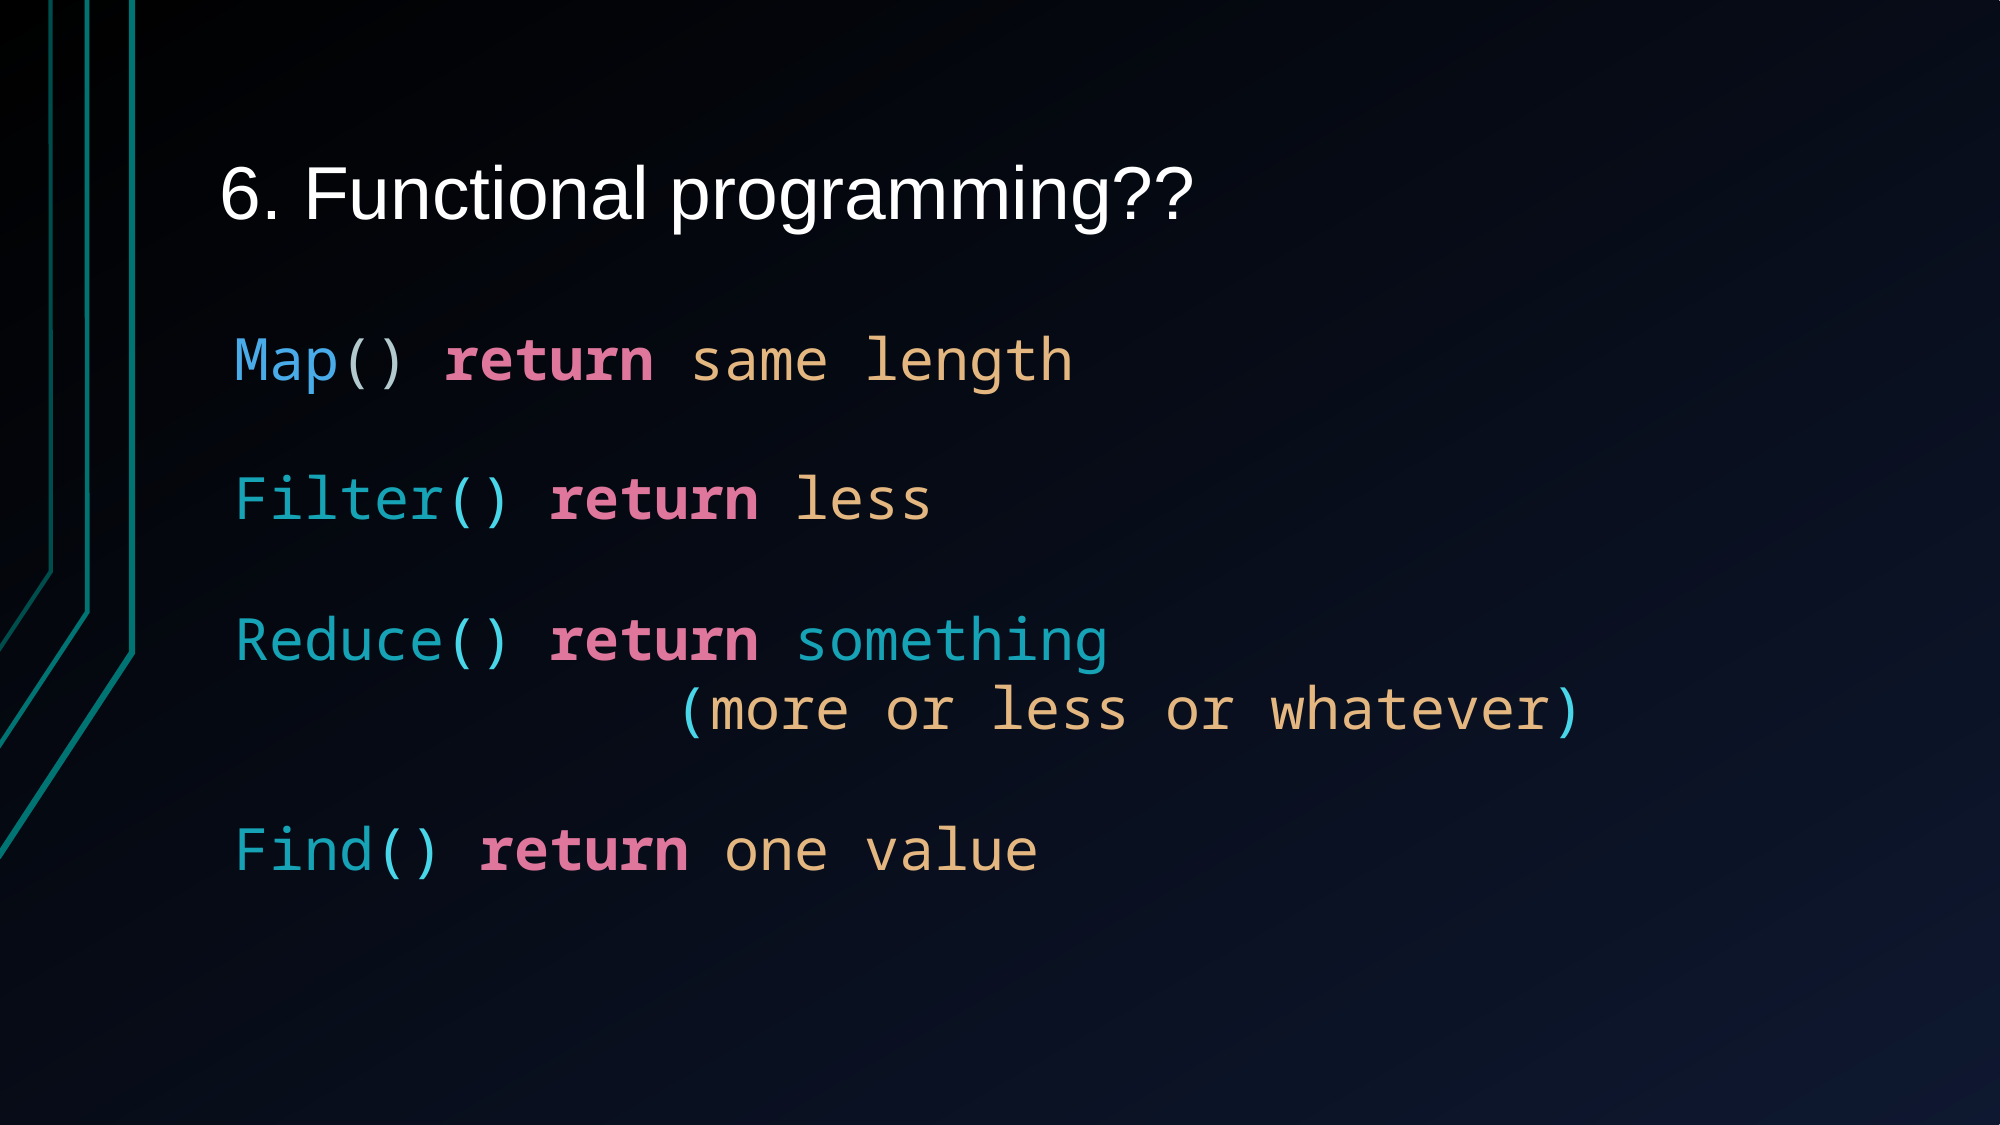

# 6. Functional programming??
Map() return same length
Filter() return less
Reduce() return something
		    (more or less or whatever)
Find() return one value